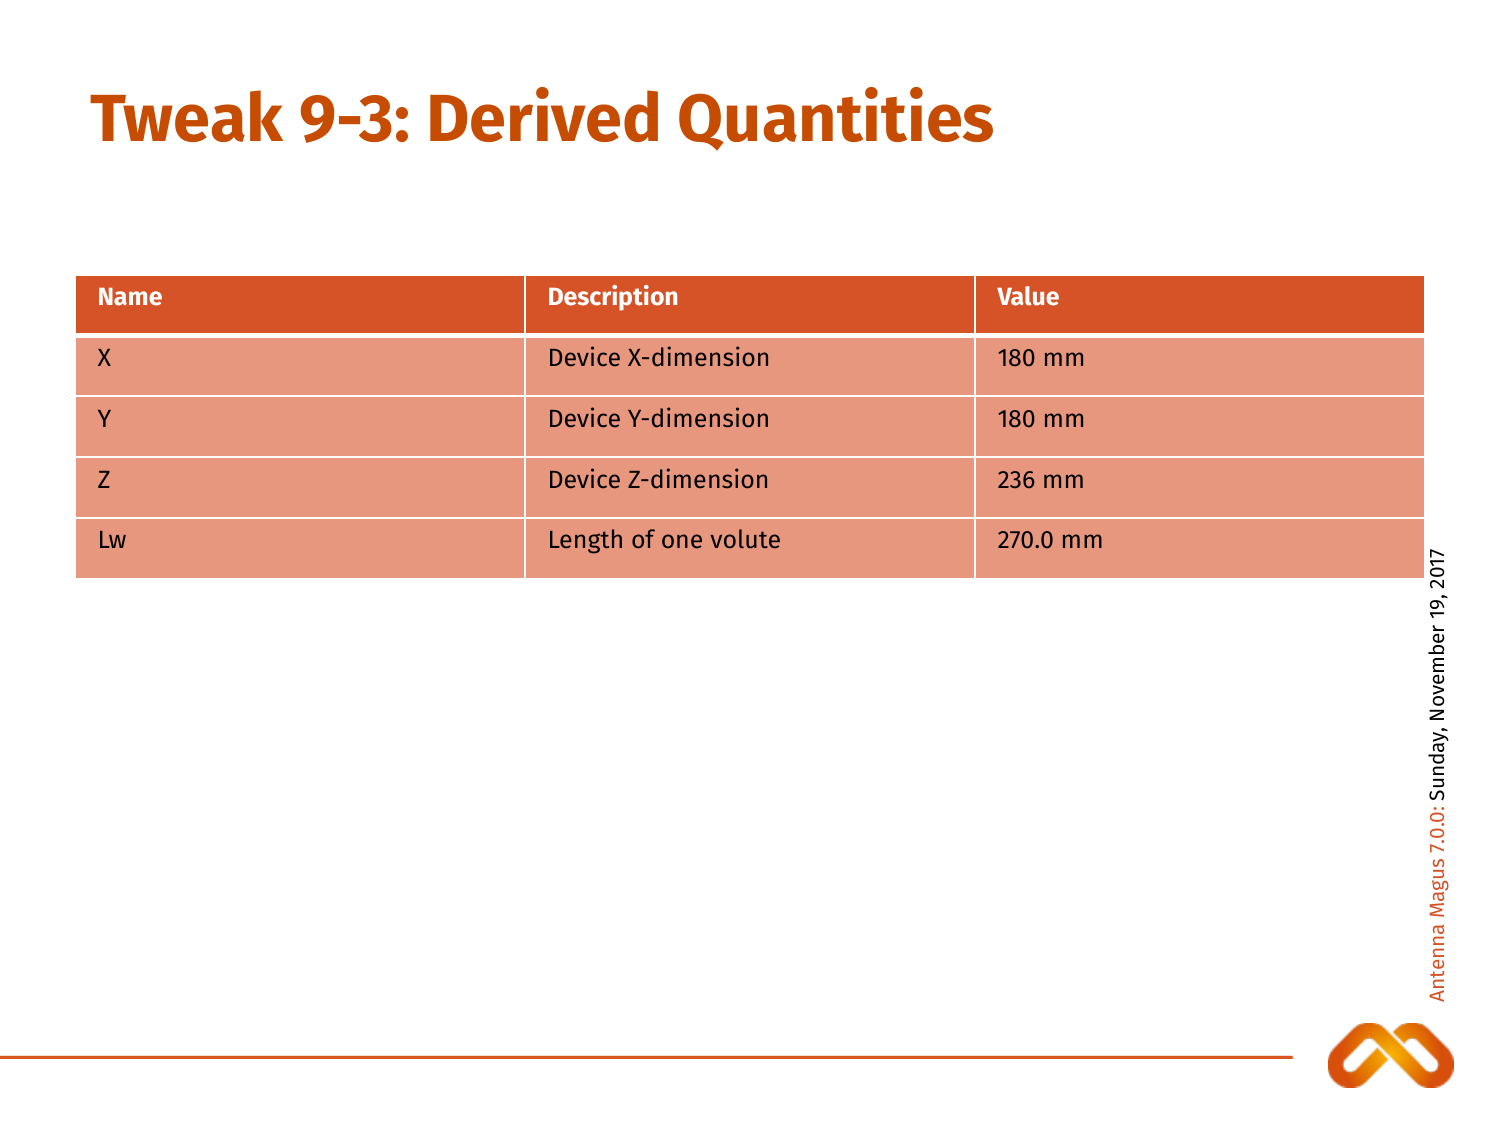

# Tweak 9-3: Derived Quantities

| Name | Description | Value |
| --- | --- | --- |
| X | Device X-dimension | 180 mm |
| Y | Device Y-dimension | 180 mm |
| Z | Device Z-dimension | 236 mm |
| Lw | Length of one volute | 270.0 mm |